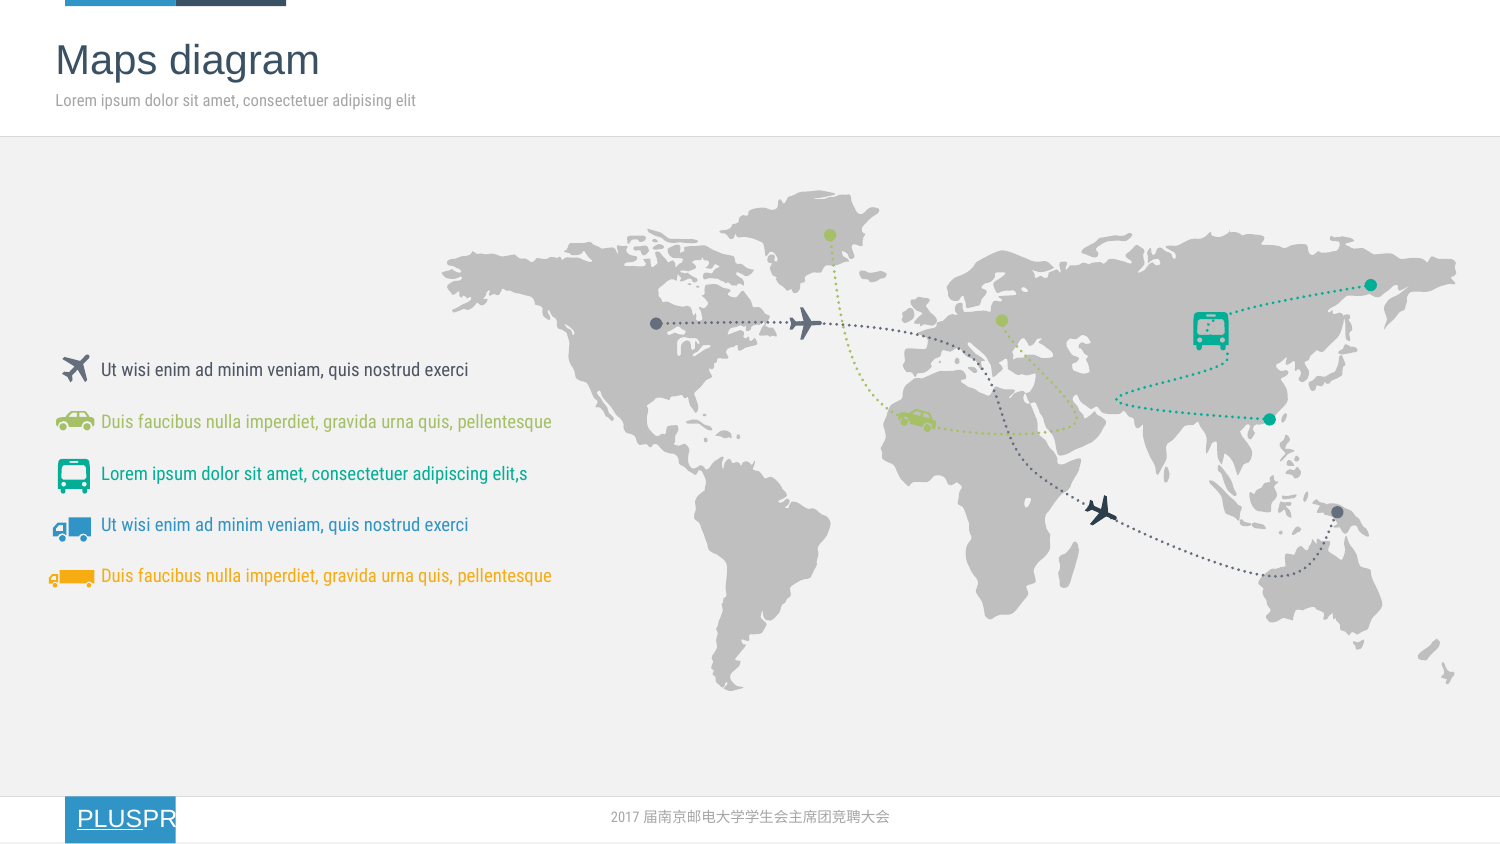

# Maps diagram
Lorem ipsum dolor sit amet, consectetuer adipising elit

Ut wisi enim ad minim veniam, quis nostrud exerci

Duis faucibus nulla imperdiet, gravida urna quis, pellentesque

Lorem ipsum dolor sit amet, consectetuer adipiscing elit,s

Ut wisi enim ad minim veniam, quis nostrud exerci

Duis faucibus nulla imperdiet, gravida urna quis, pellentesque